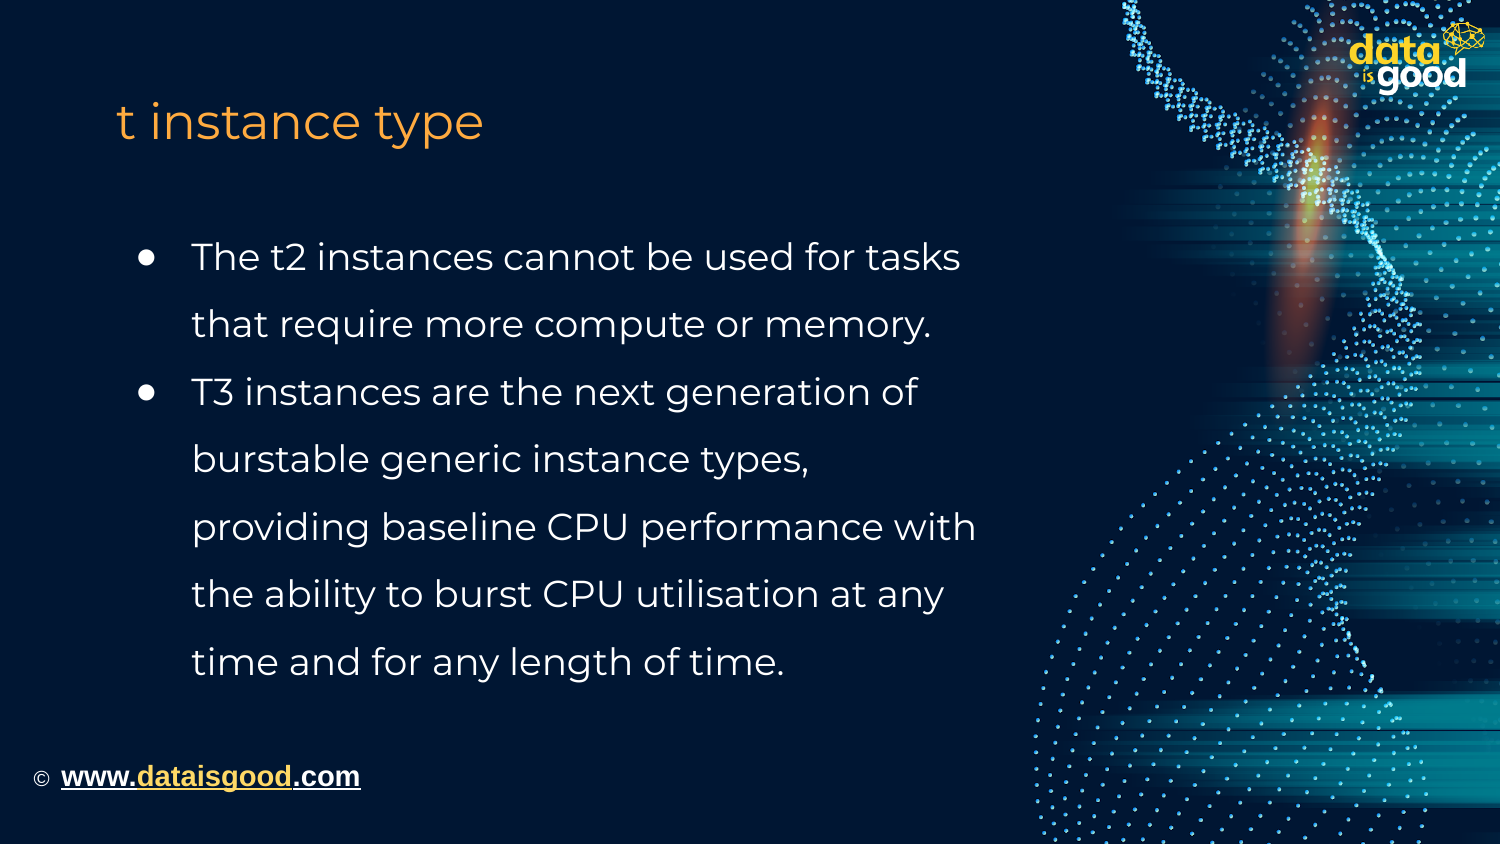

# t instance type
The t2 instances cannot be used for tasks that require more compute or memory.
T3 instances are the next generation of burstable generic instance types, providing baseline CPU performance with the ability to burst CPU utilisation at any time and for any length of time.